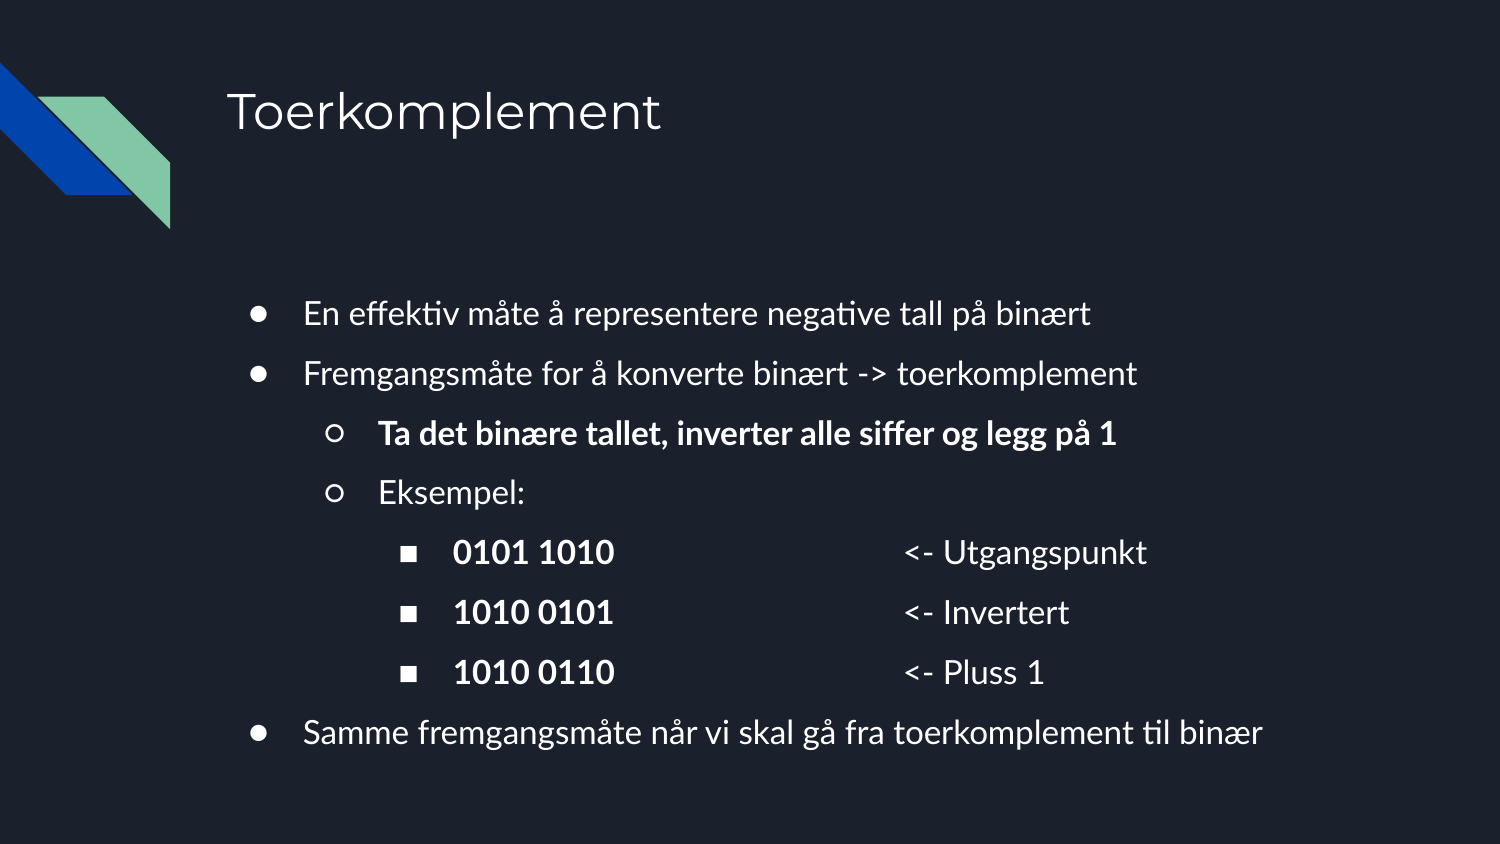

# Toerkomplement
En effektiv måte å representere negative tall på binært
Fremgangsmåte for å konverte binært -> toerkomplement
Ta det binære tallet, inverter alle siffer og legg på 1
Eksempel:
0101 1010		<- Utgangspunkt
1010 0101		<- Invertert
1010 0110		<- Pluss 1
Samme fremgangsmåte når vi skal gå fra toerkomplement til binær